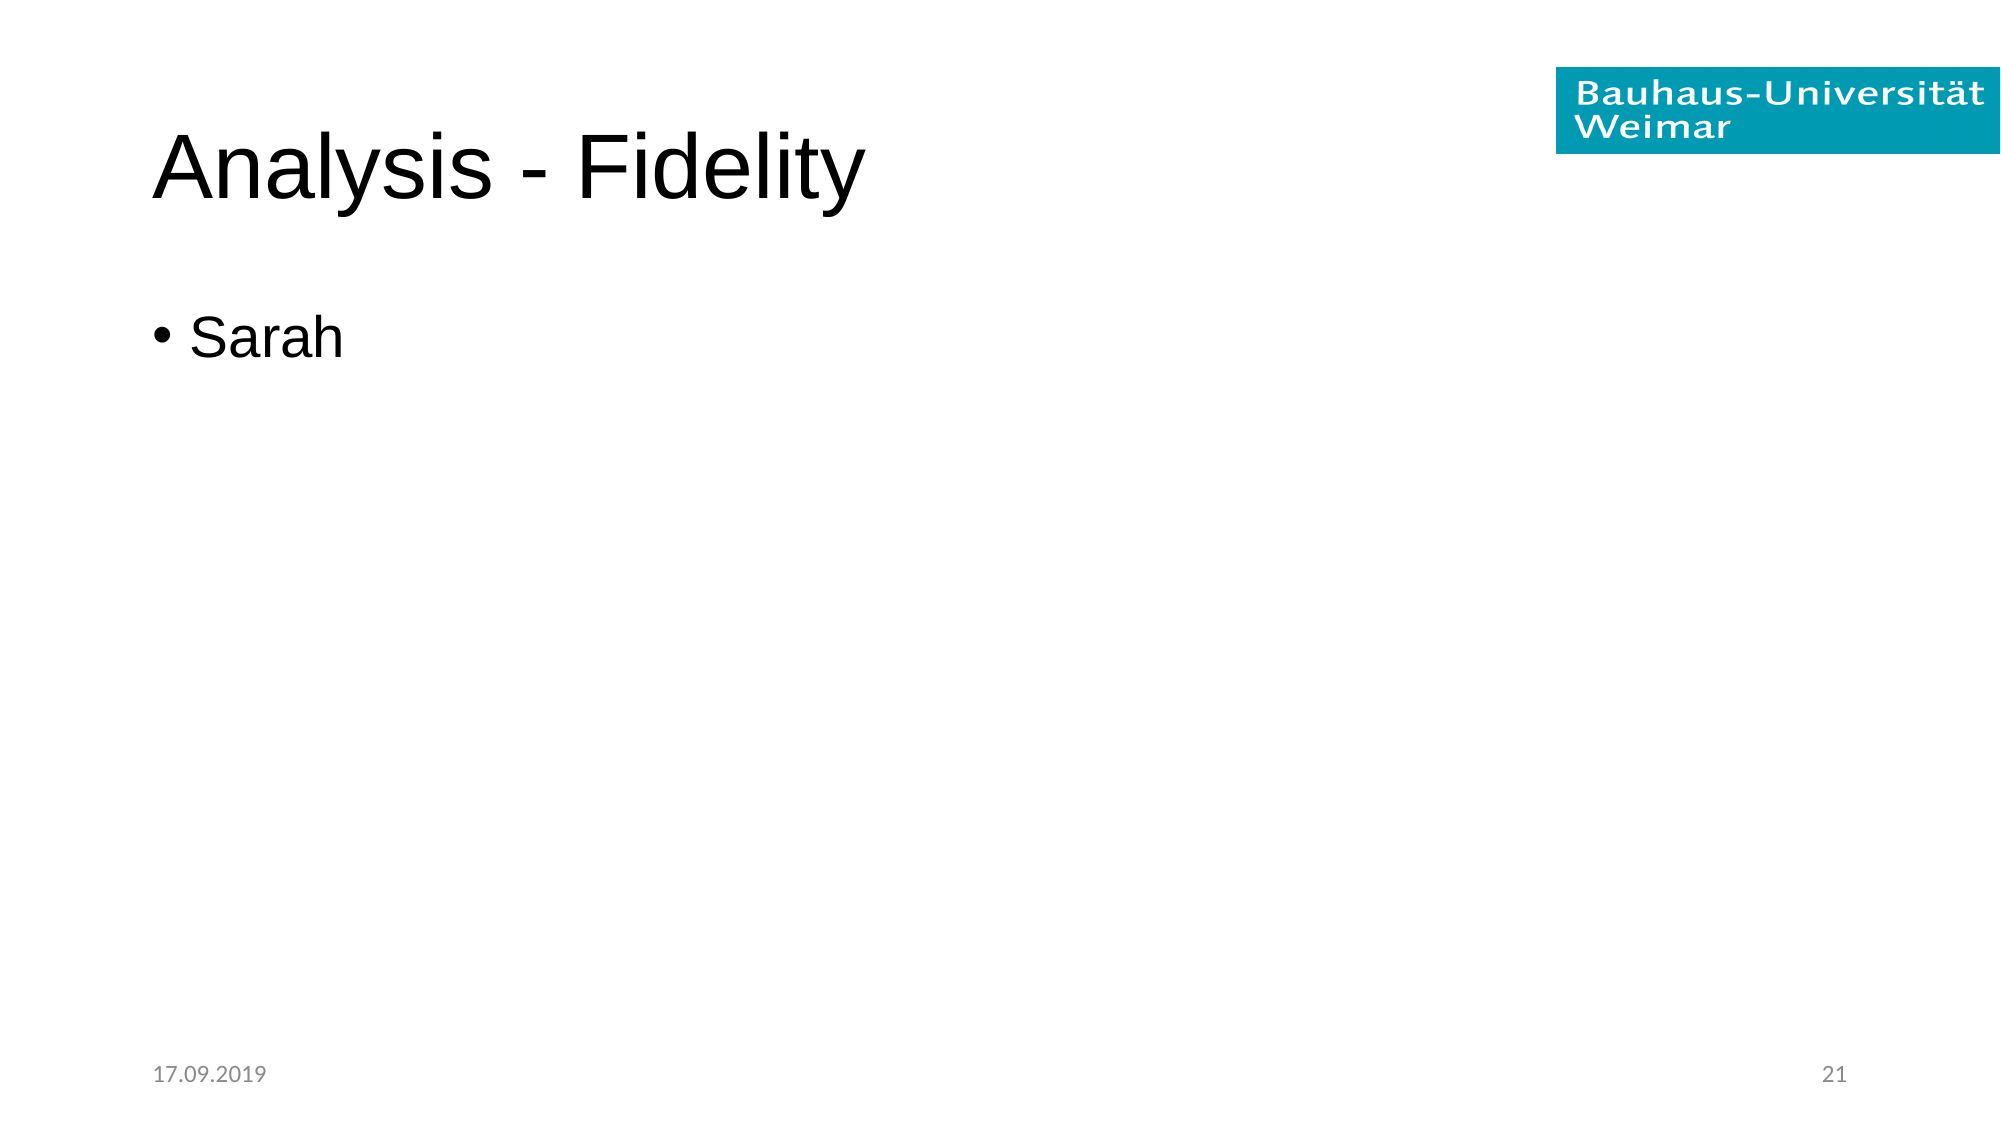

# Analysis - Fidelity
Sarah
17.09.2019

21